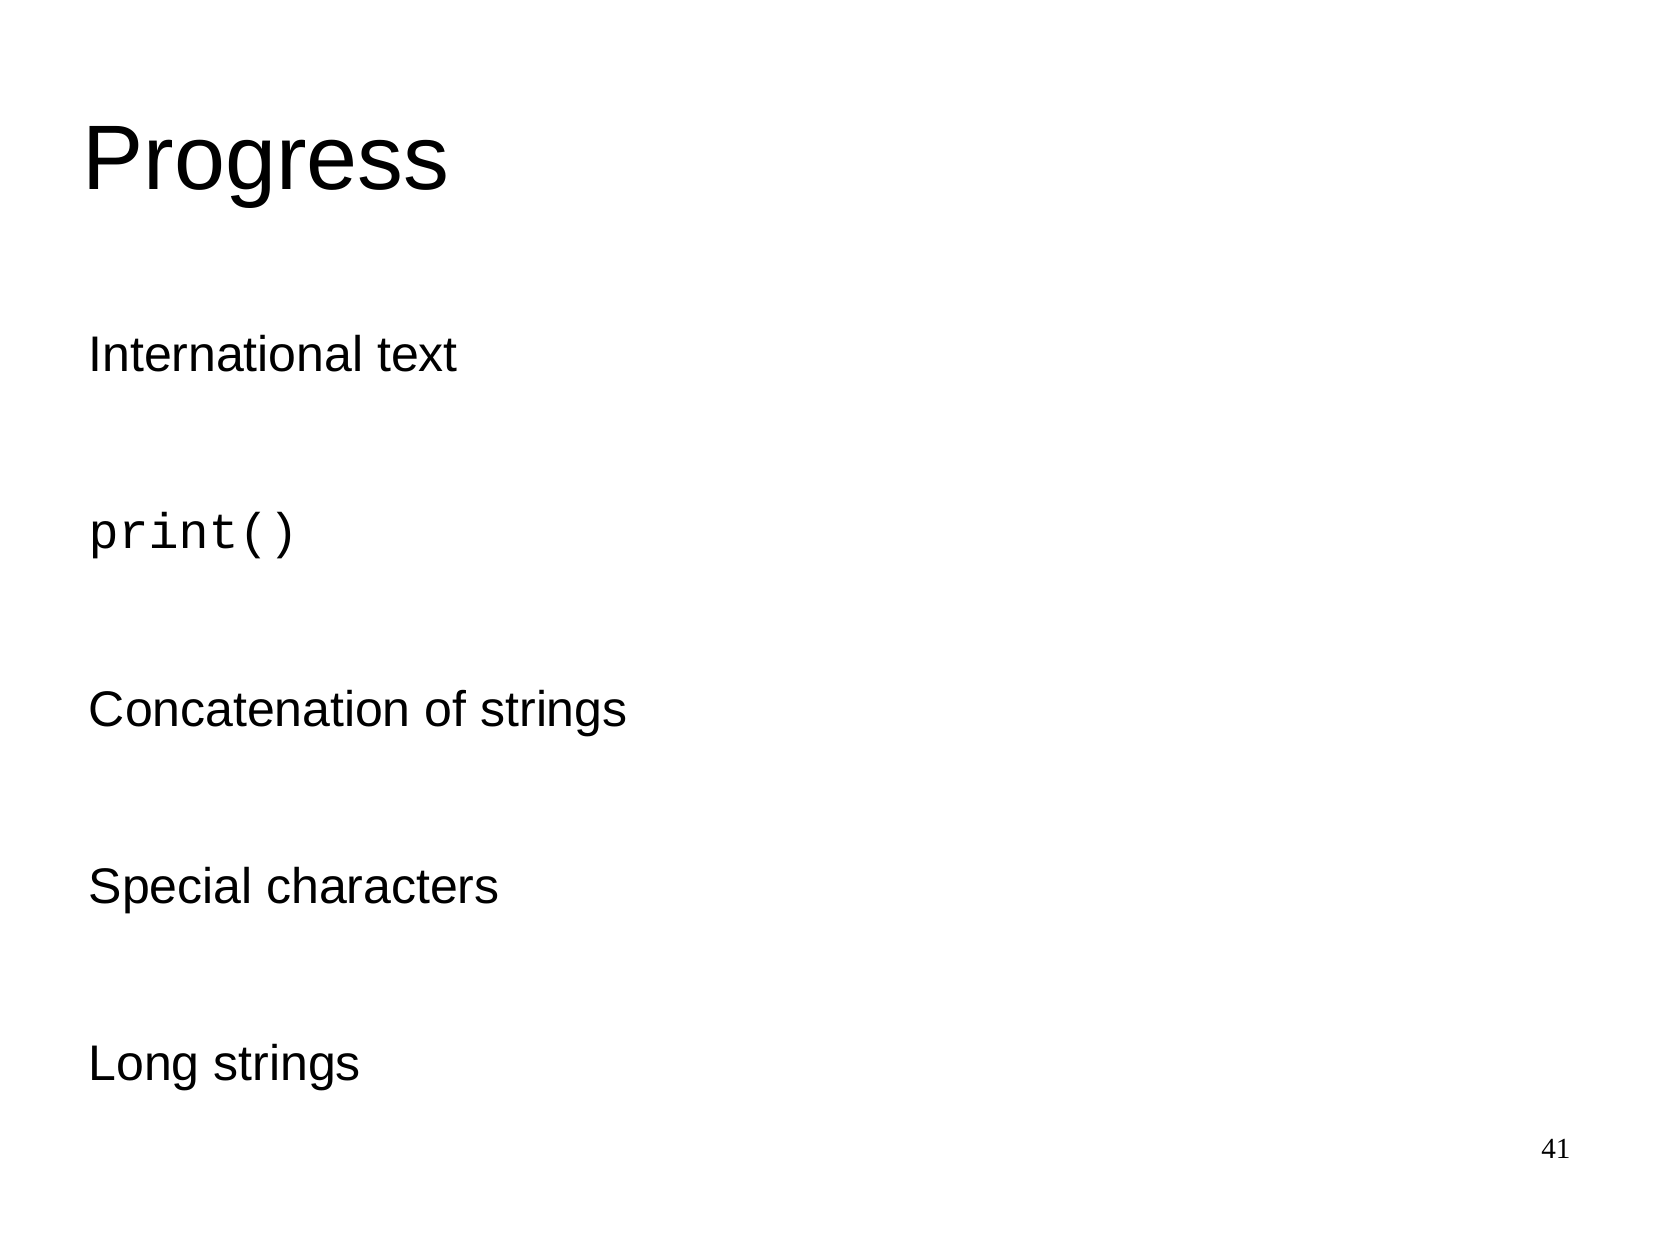

Progress
International text
print()
Concatenation of strings
Special characters
Long strings
41